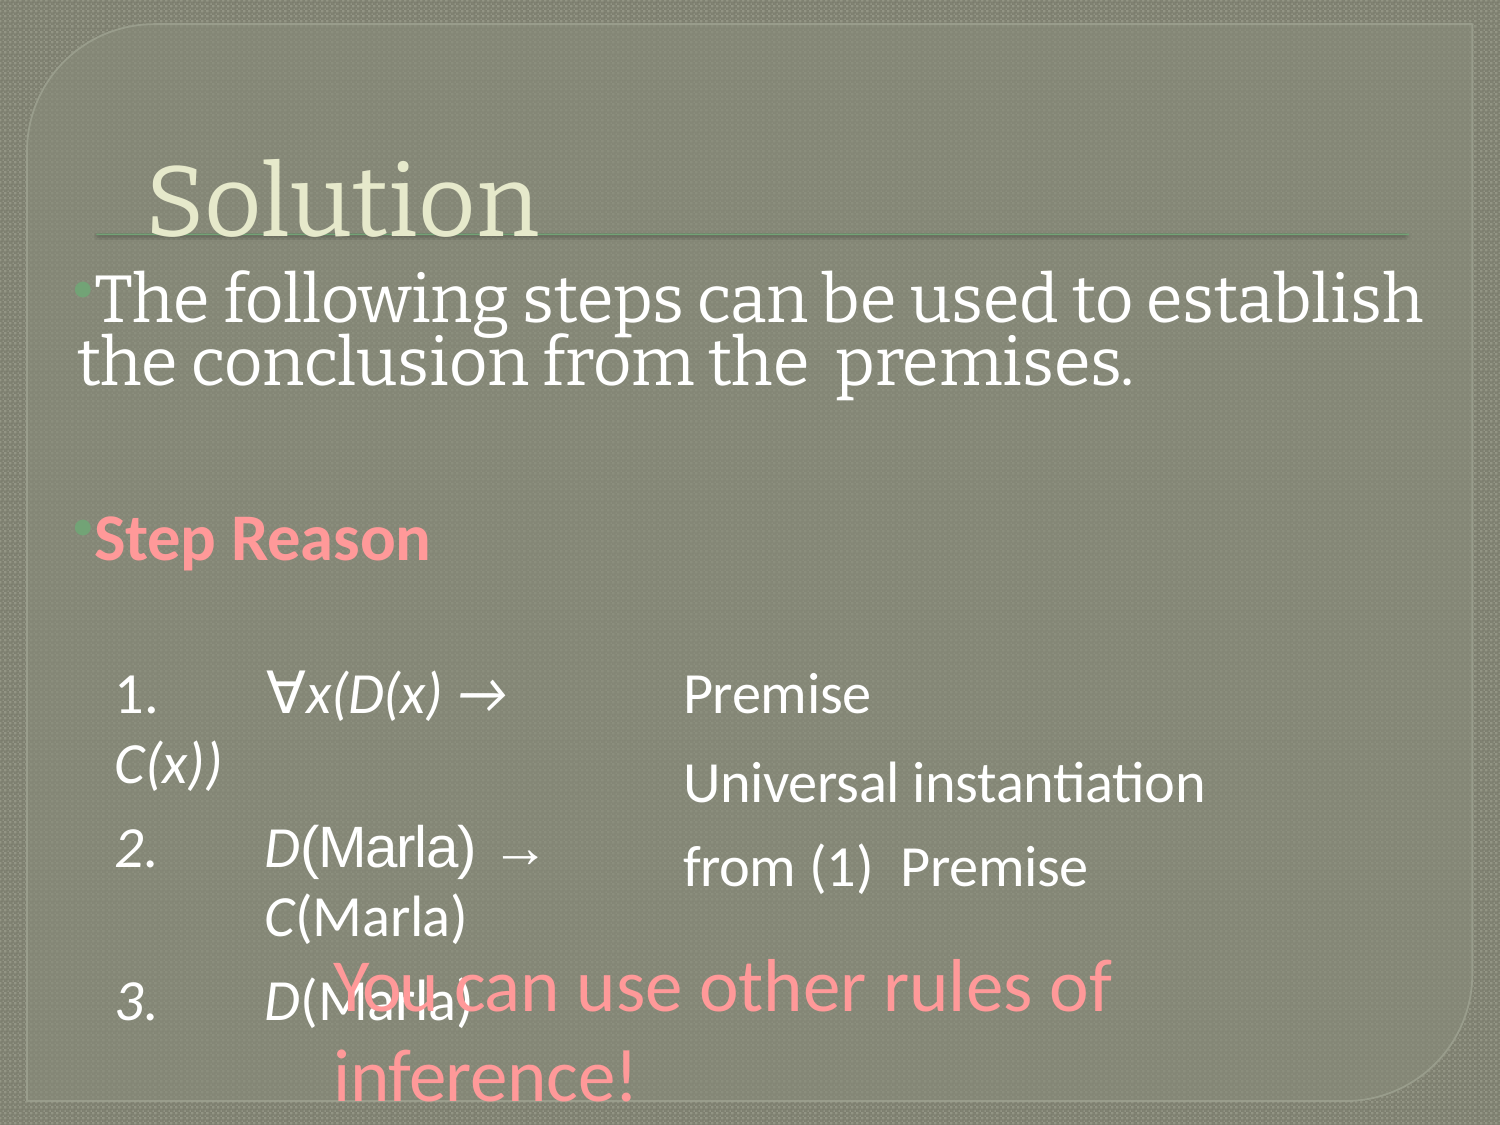

# Solution
The following steps can be used to establish the conclusion from the  premises.

Step Reason
1.	∀x(D(x) → C(x))
D(Marla) → C(Marla)
D(Marla)
Premise
Universal instantiation from (1)  Premise
You can use other rules of inference!